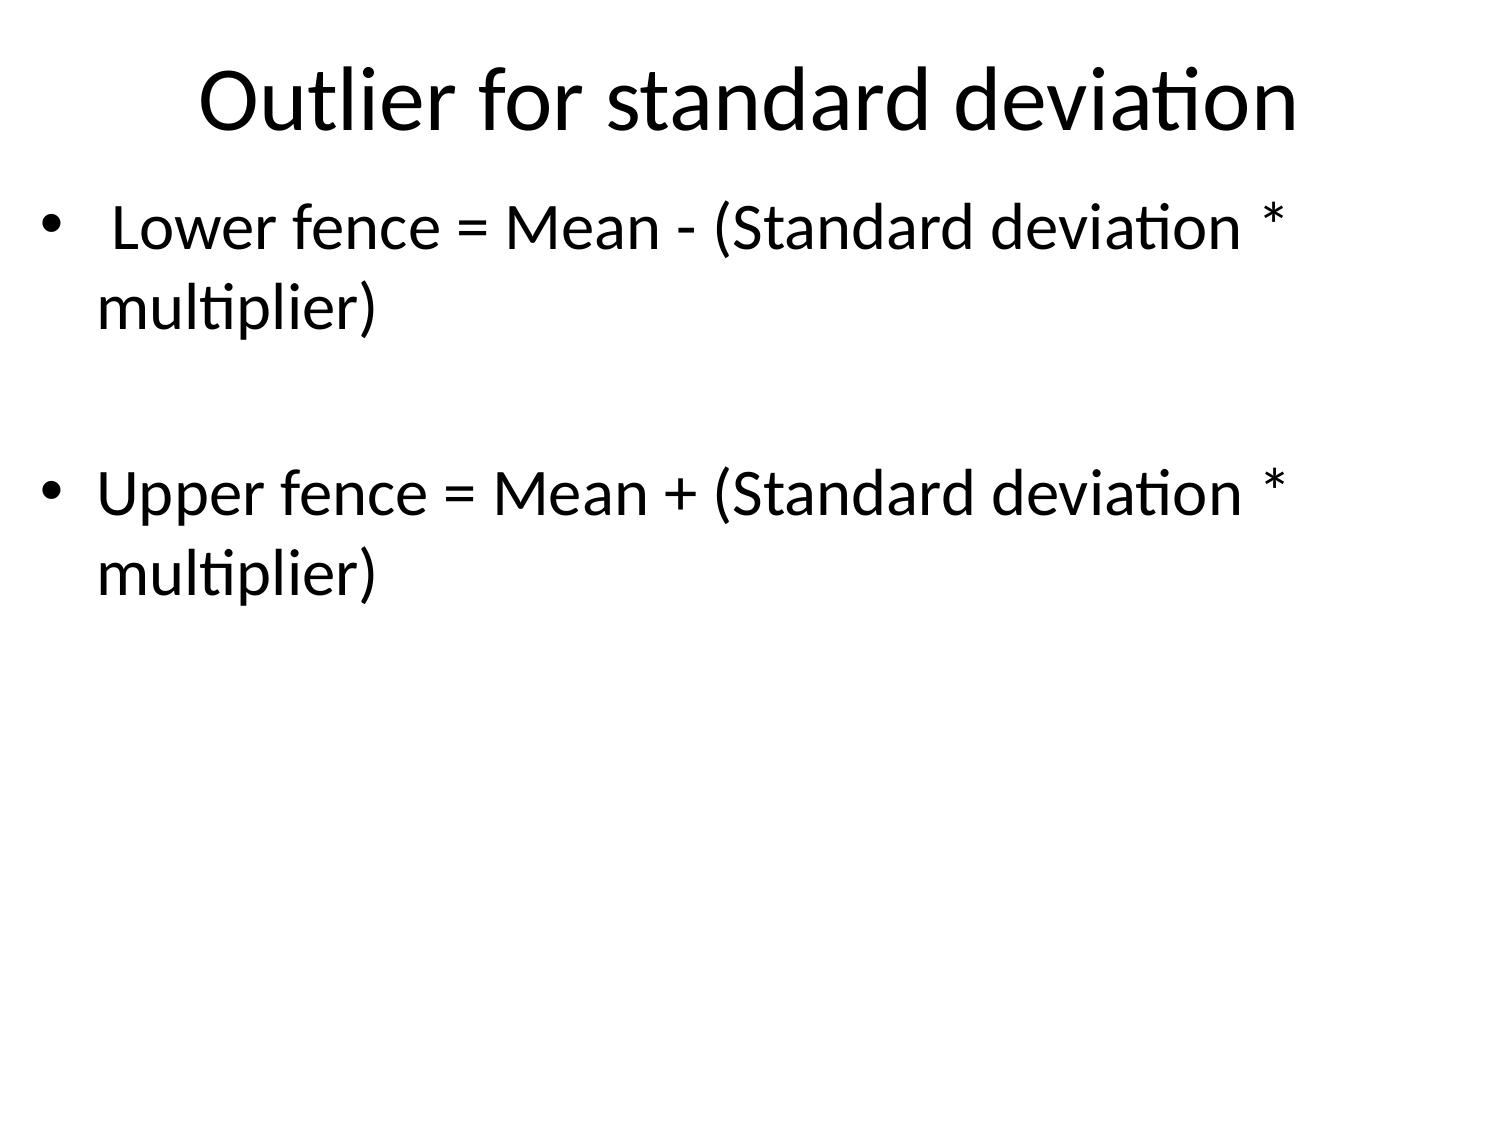

# Outlier for standard deviation
 Lower fence = Mean - (Standard deviation * multiplier)

Upper fence = Mean + (Standard deviation * multiplier)